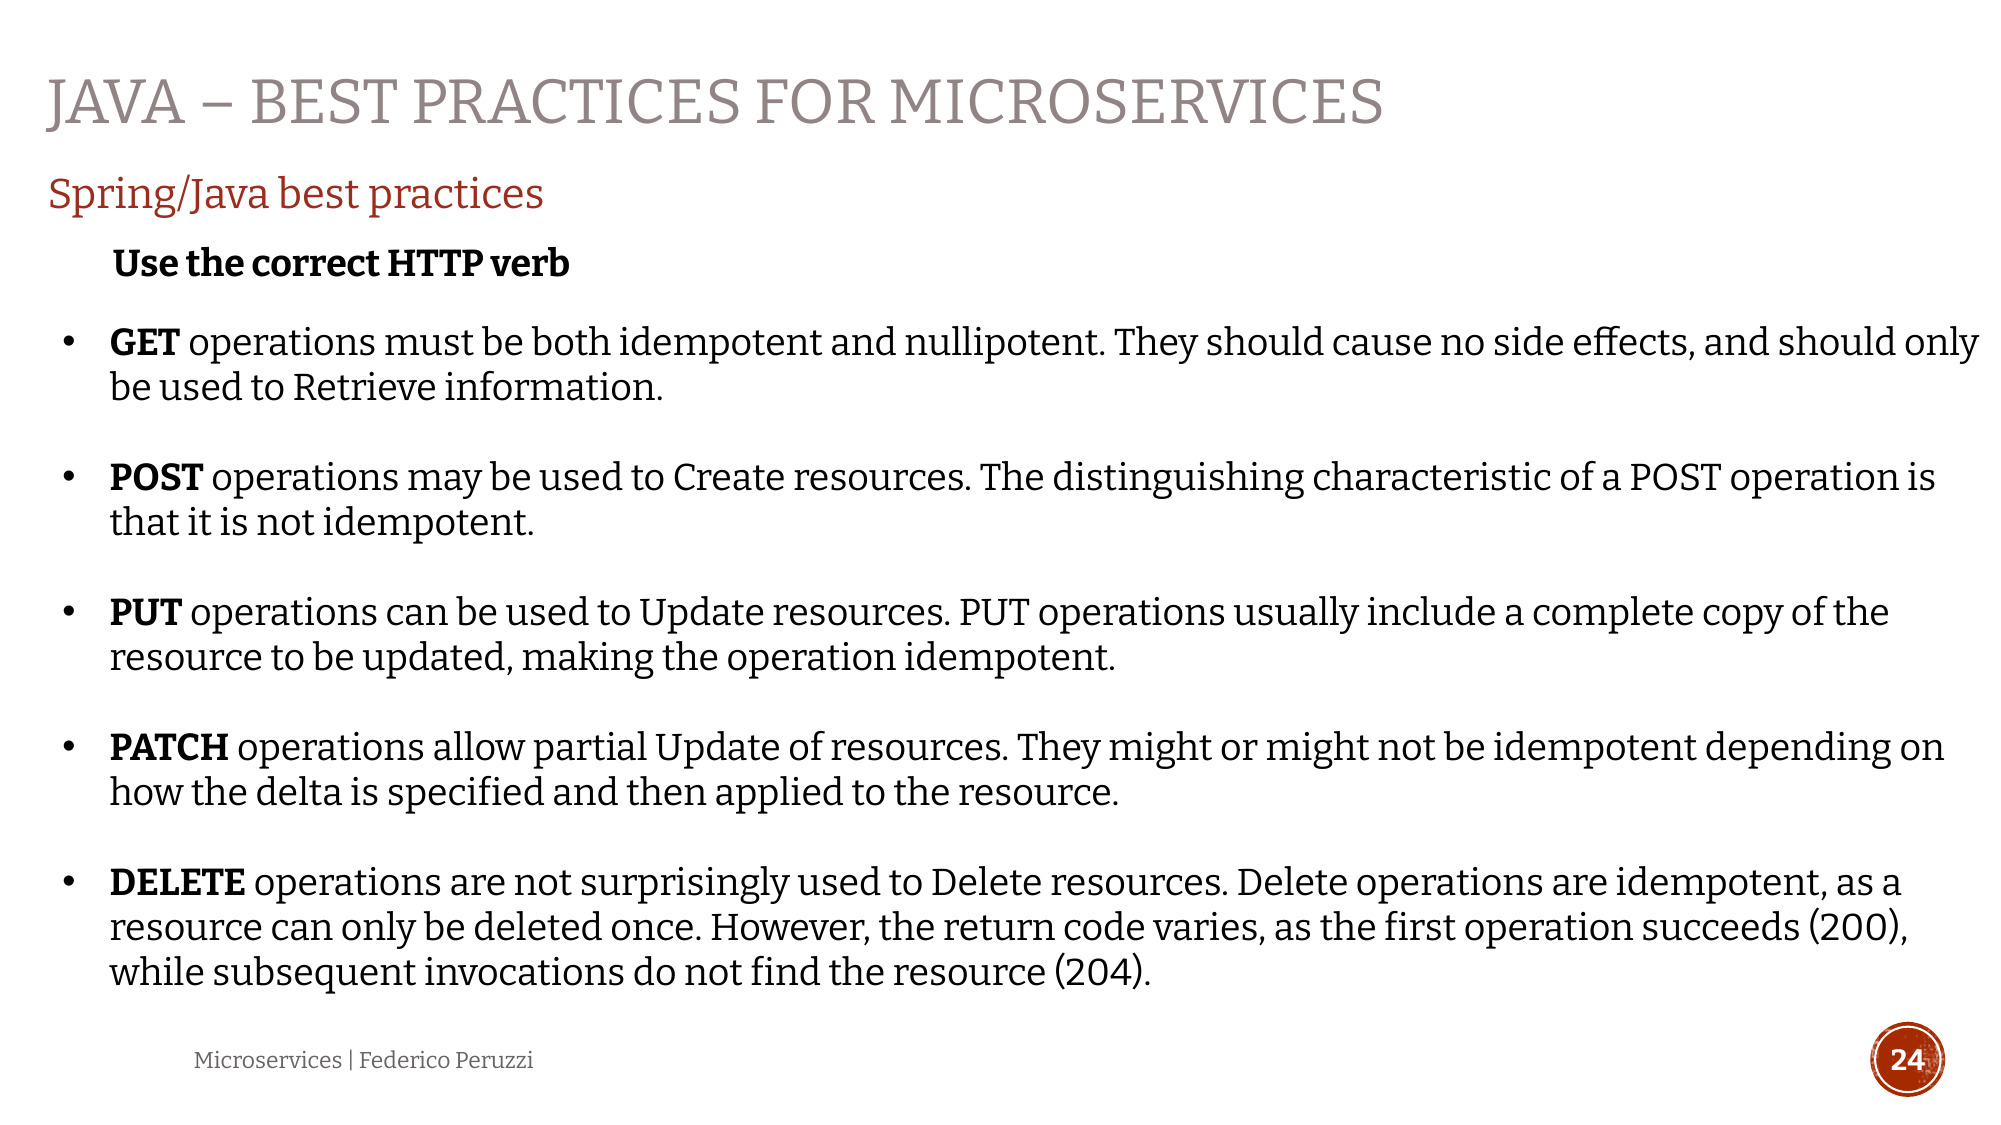

Java – Best Practices for microservices
Spring/Java best practices
Use the correct HTTP verb
GET operations must be both idempotent and nullipotent. They should cause no side effects, and should only be used to Retrieve information.
POST operations may be used to Create resources. The distinguishing characteristic of a POST operation is that it is not idempotent.
PUT operations can be used to Update resources. PUT operations usually include a complete copy of the resource to be updated, making the operation idempotent.
PATCH operations allow partial Update of resources. They might or might not be idempotent depending on how the delta is specified and then applied to the resource.
DELETE operations are not surprisingly used to Delete resources. Delete operations are idempotent, as a resource can only be deleted once. However, the return code varies, as the first operation succeeds (200), while subsequent invocations do not find the resource (204).
Microservices | Federico Peruzzi
24